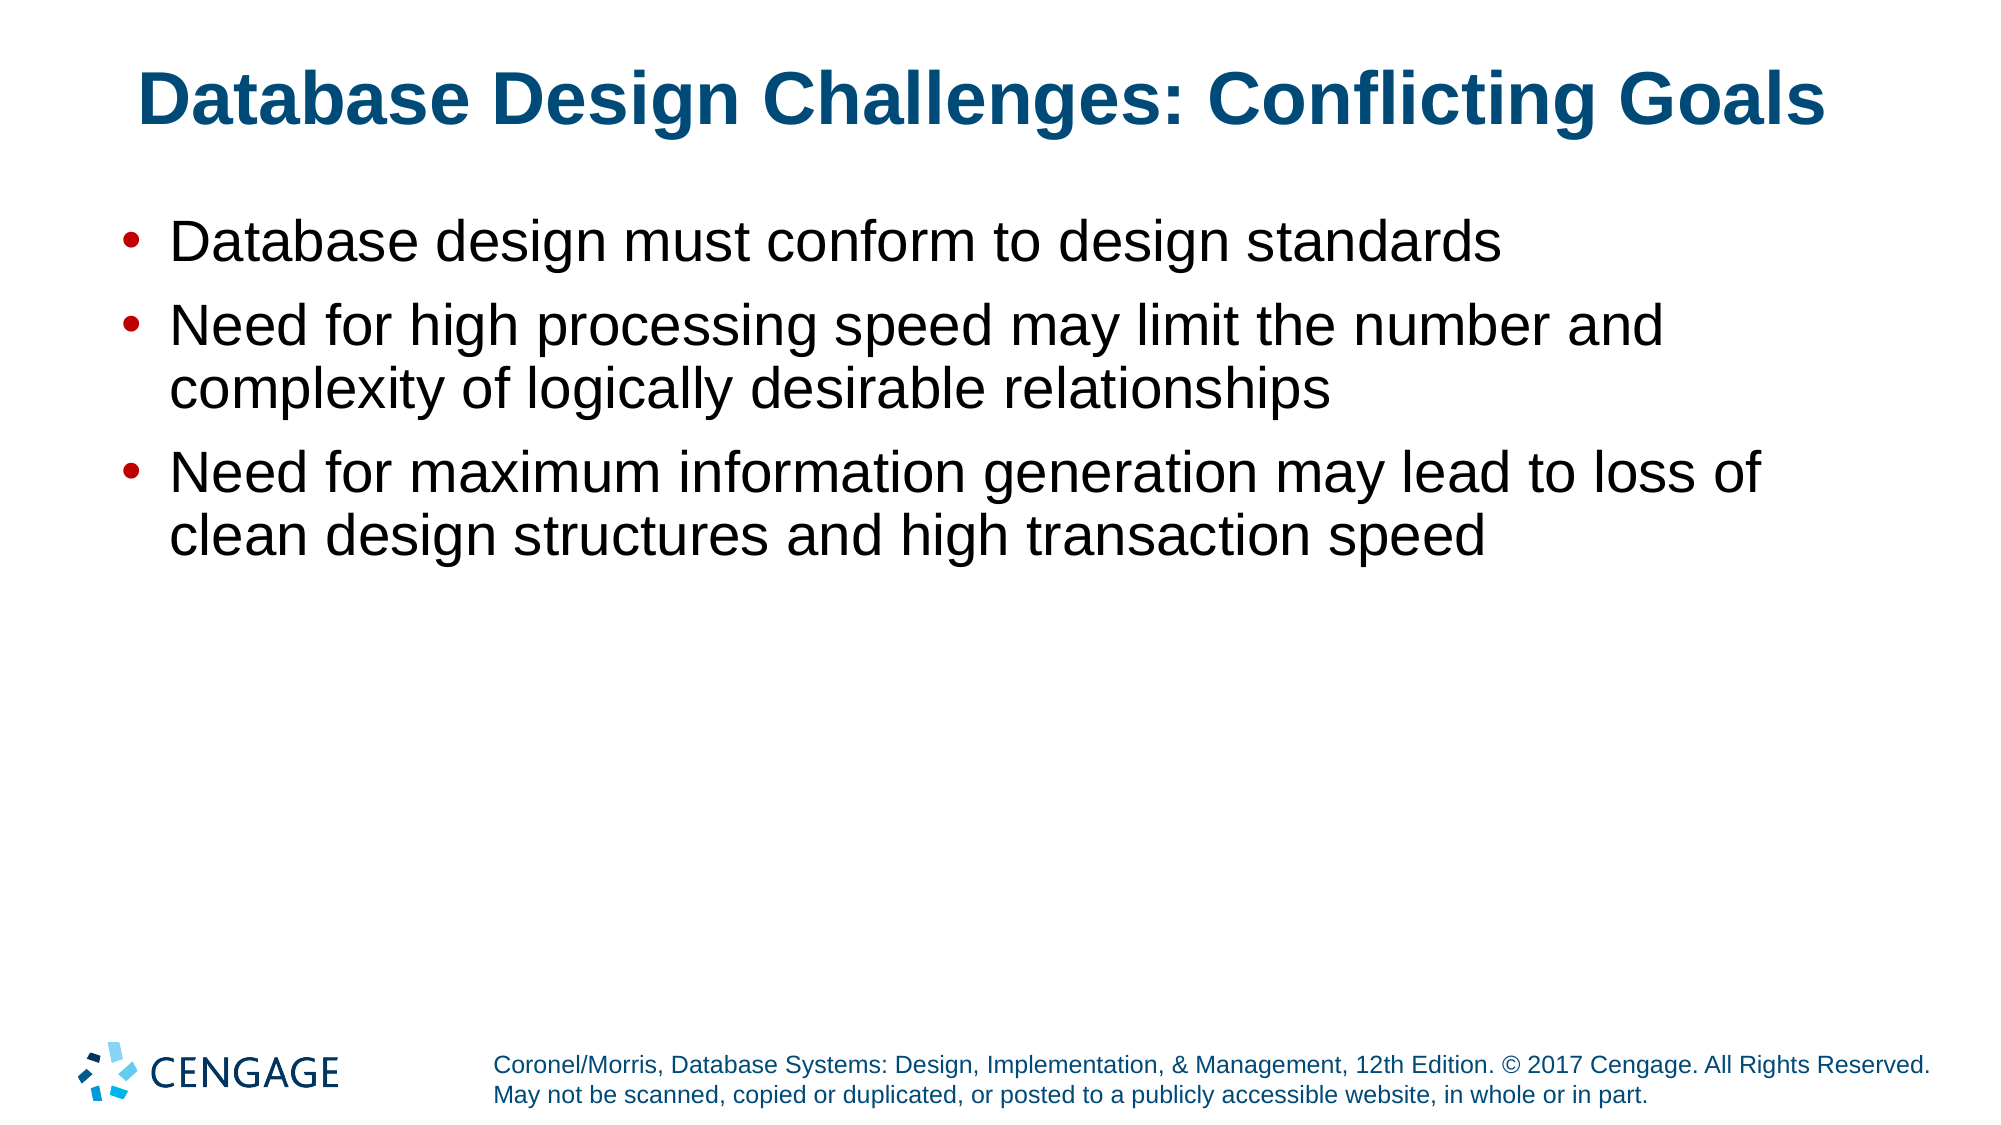

# Database Design Challenges: Conflicting Goals
Database design must conform to design standards
Need for high processing speed may limit the number and complexity of logically desirable relationships
Need for maximum information generation may lead to loss of clean design structures and high transaction speed